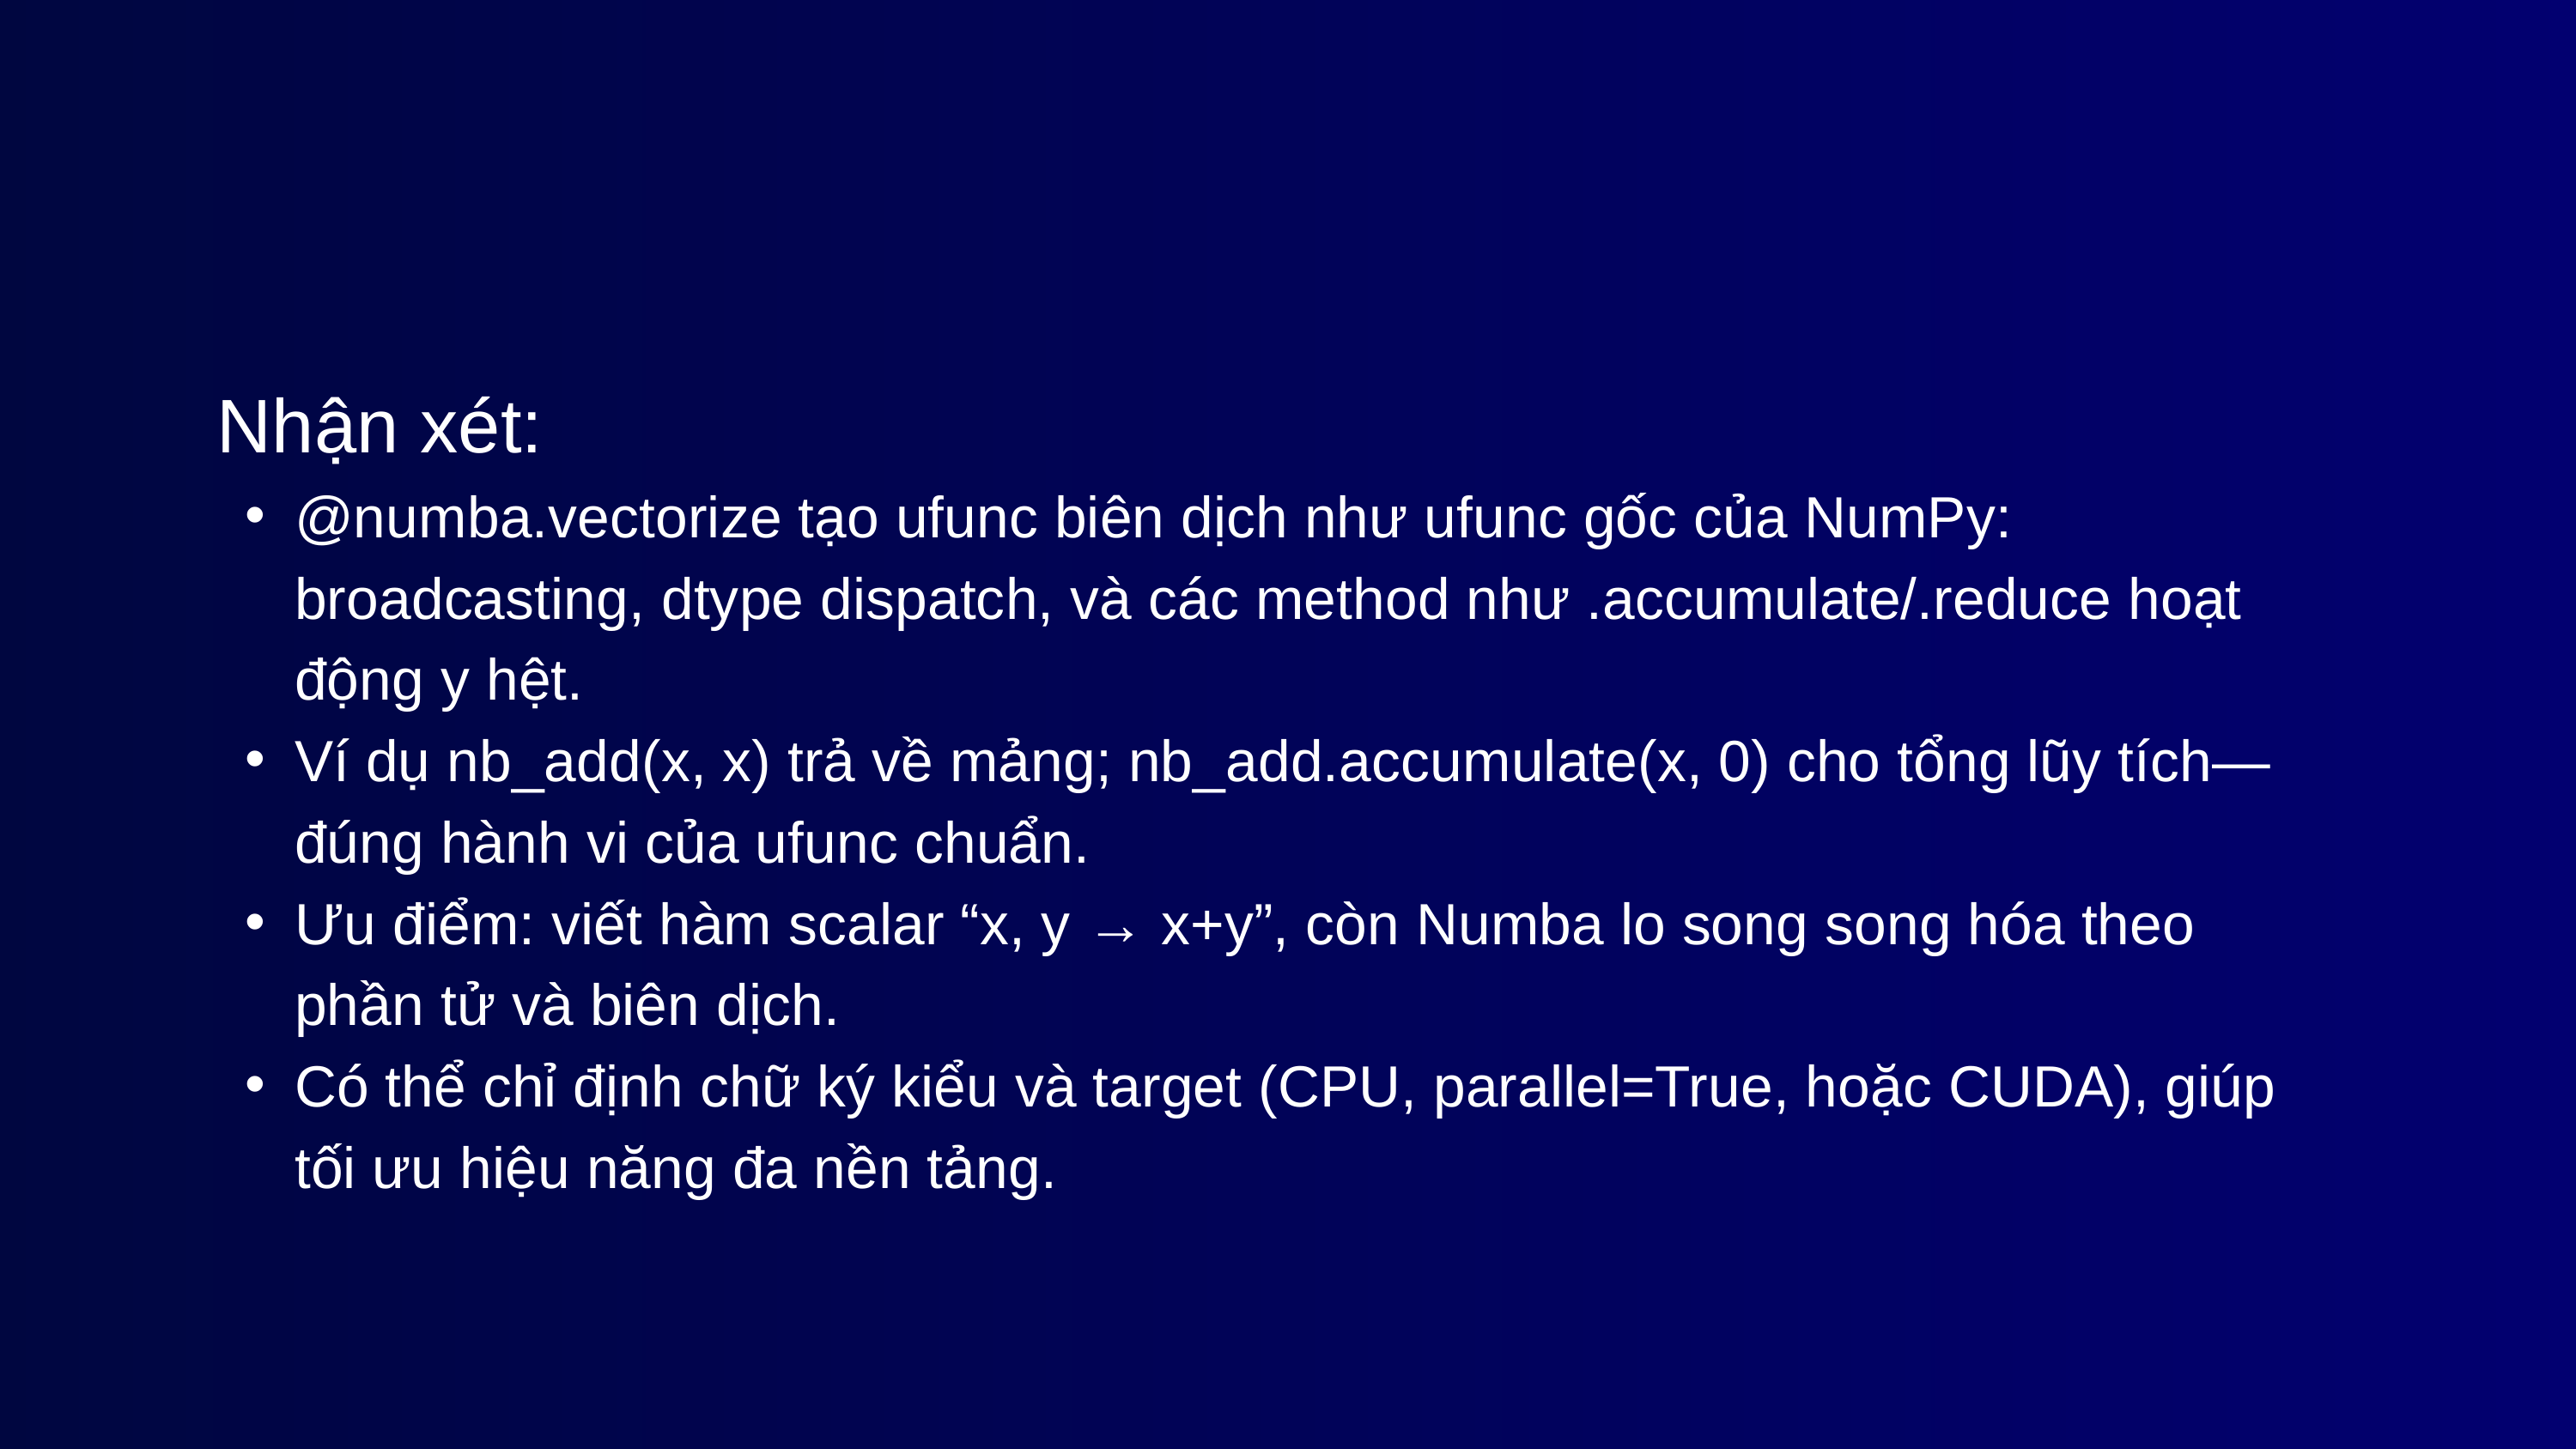

Nhận xét:
@numba.vectorize tạo ufunc biên dịch như ufunc gốc của NumPy: broadcasting, dtype dispatch, và các method như .accumulate/.reduce hoạt động y hệt.
Ví dụ nb_add(x, x) trả về mảng; nb_add.accumulate(x, 0) cho tổng lũy tích—đúng hành vi của ufunc chuẩn.
Ưu điểm: viết hàm scalar “x, y → x+y”, còn Numba lo song song hóa theo phần tử và biên dịch.
Có thể chỉ định chữ ký kiểu và target (CPU, parallel=True, hoặc CUDA), giúp tối ưu hiệu năng đa nền tảng.